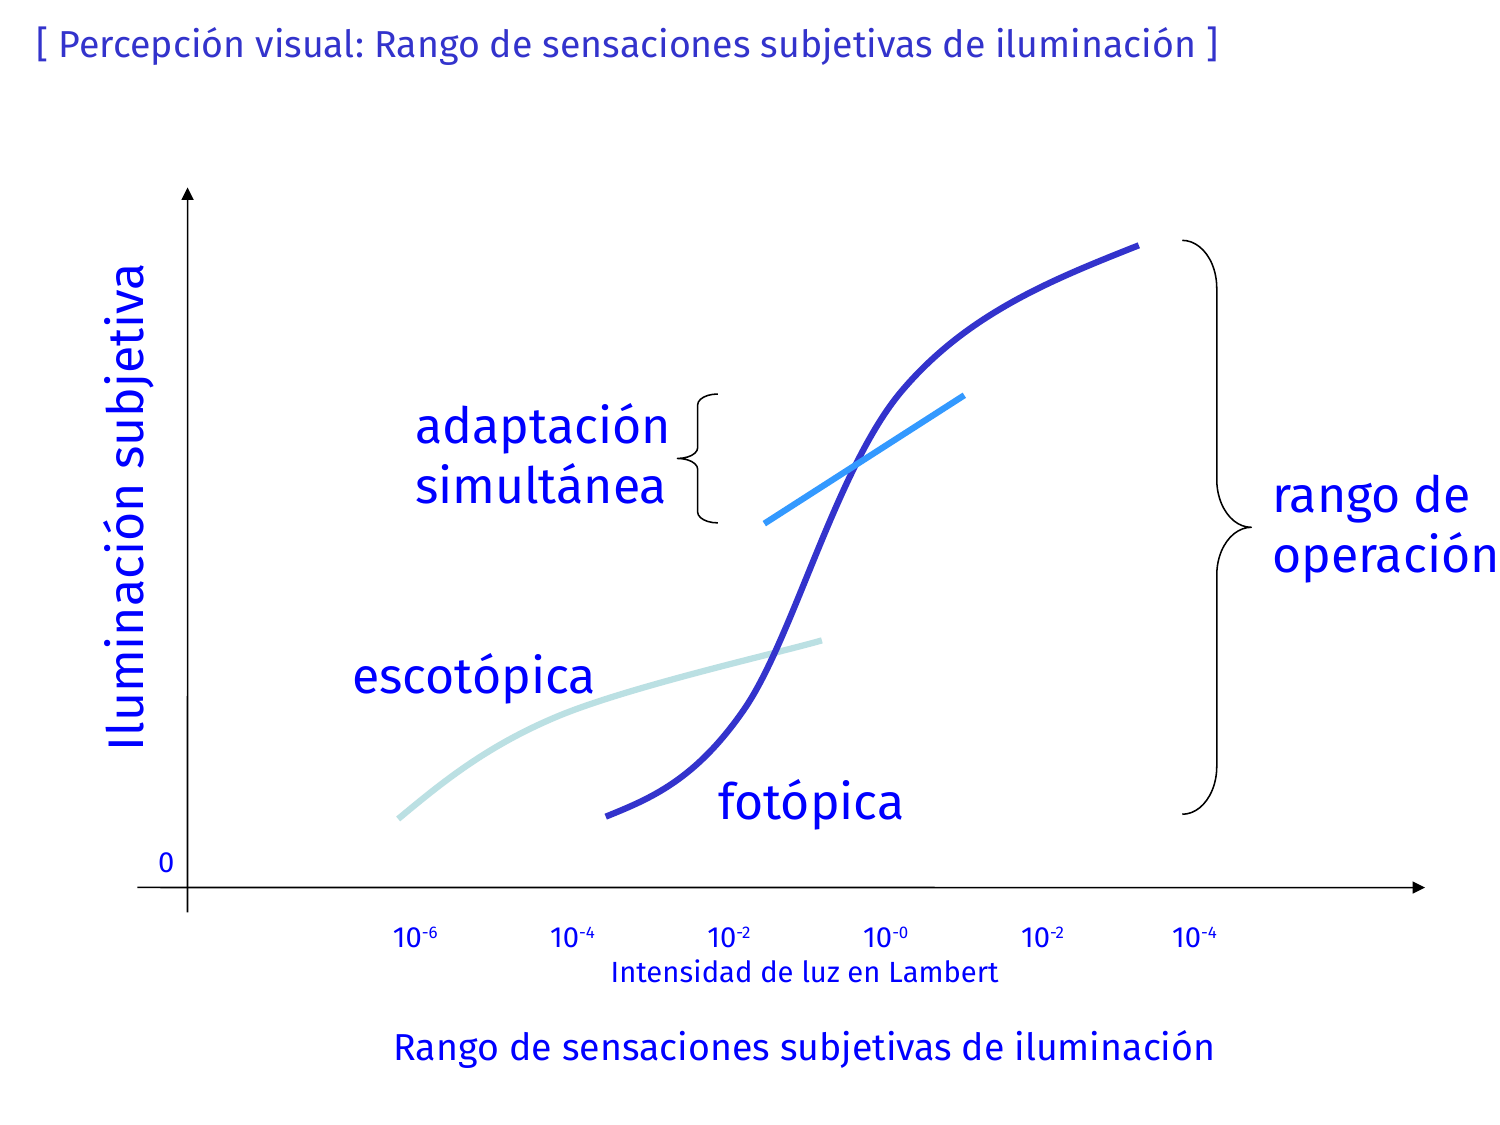

[ Percepción visual: Rango de sensaciones subjetivas de iluminación ]

adaptación
simultánea

rango de
operación
Iluminación subjetiva
escotópica

fotópica
0

 10-6                         10-4                         10-2                         10-0                         10-2                        10-4
Intensidad de luz en Lambert

Rango de sensaciones subjetivas de iluminación